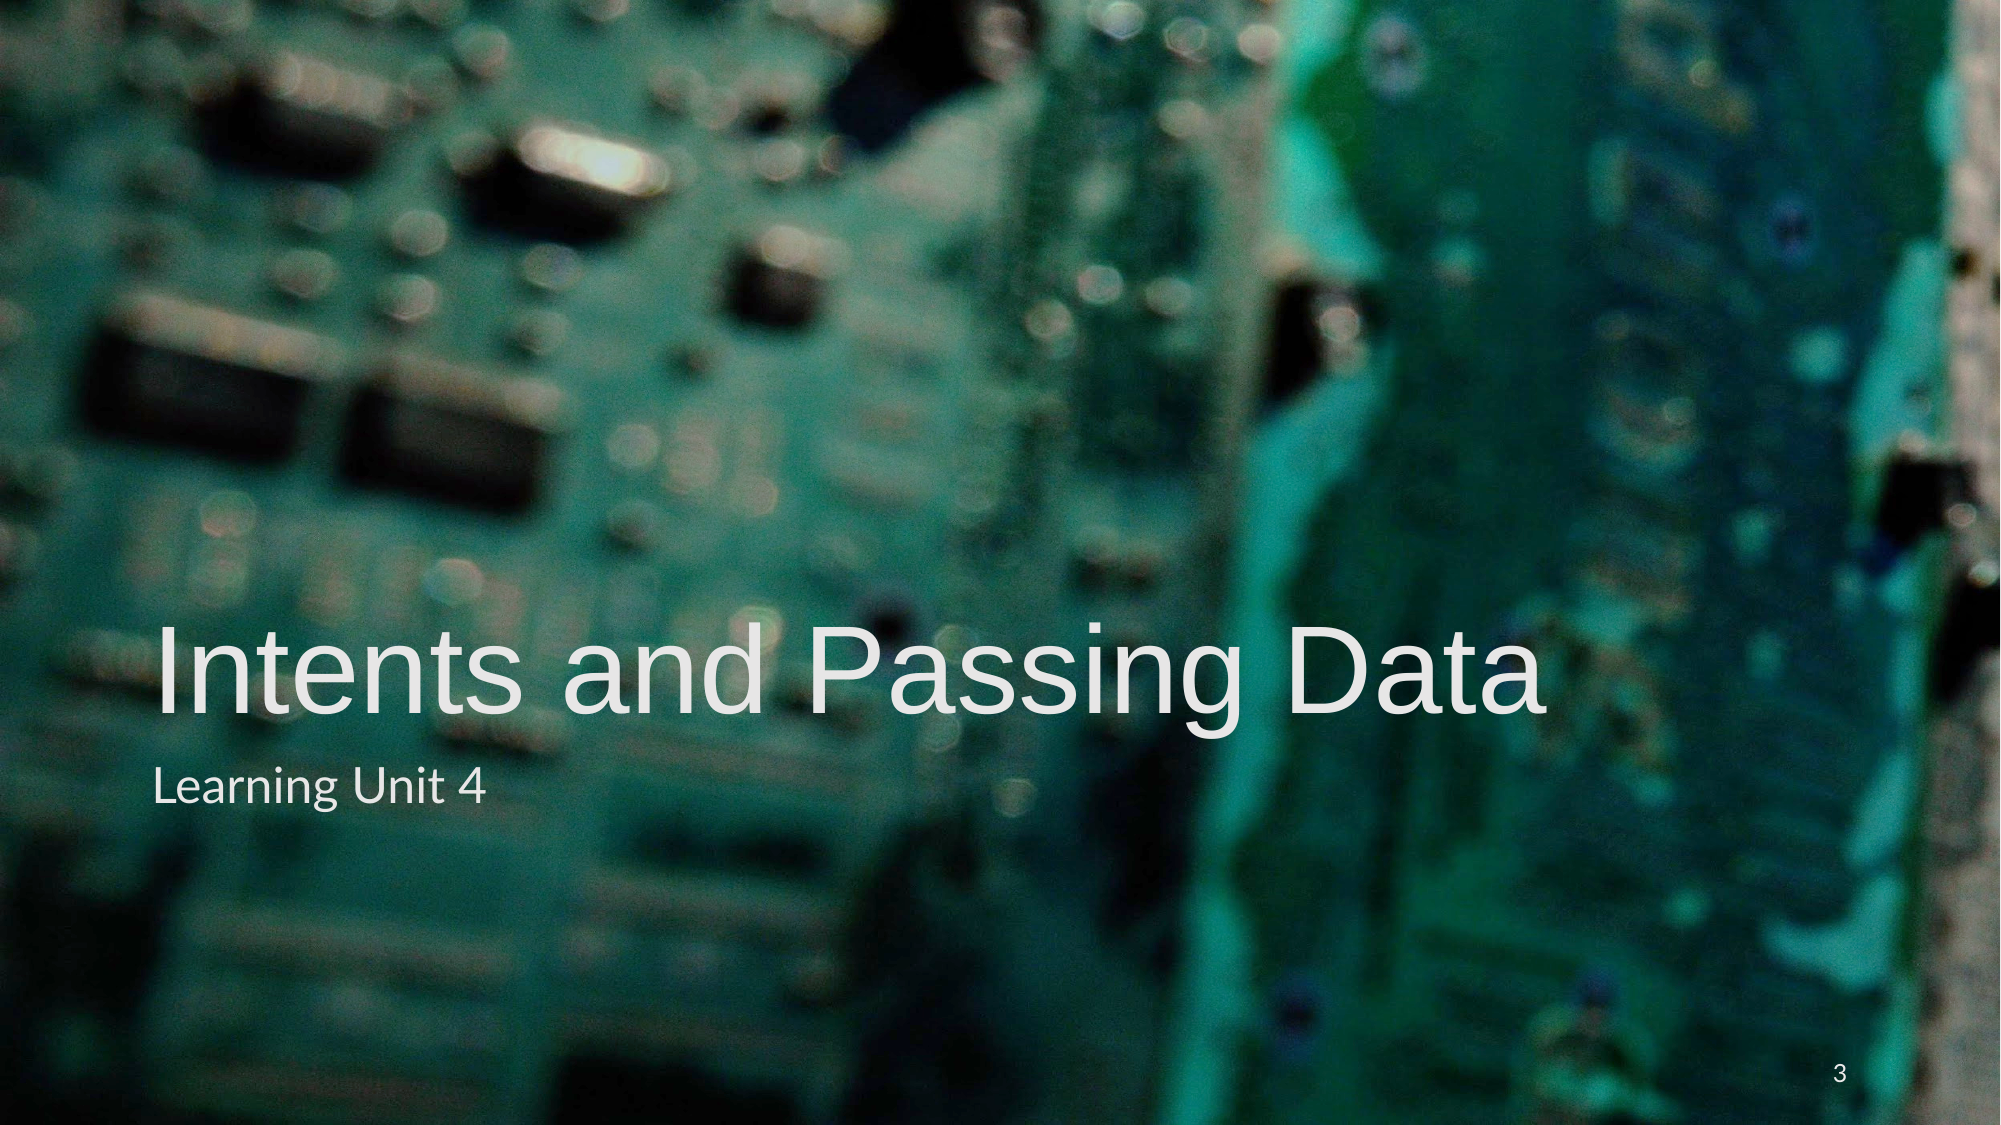

# Intents and Passing Data
Learning Unit 4
3